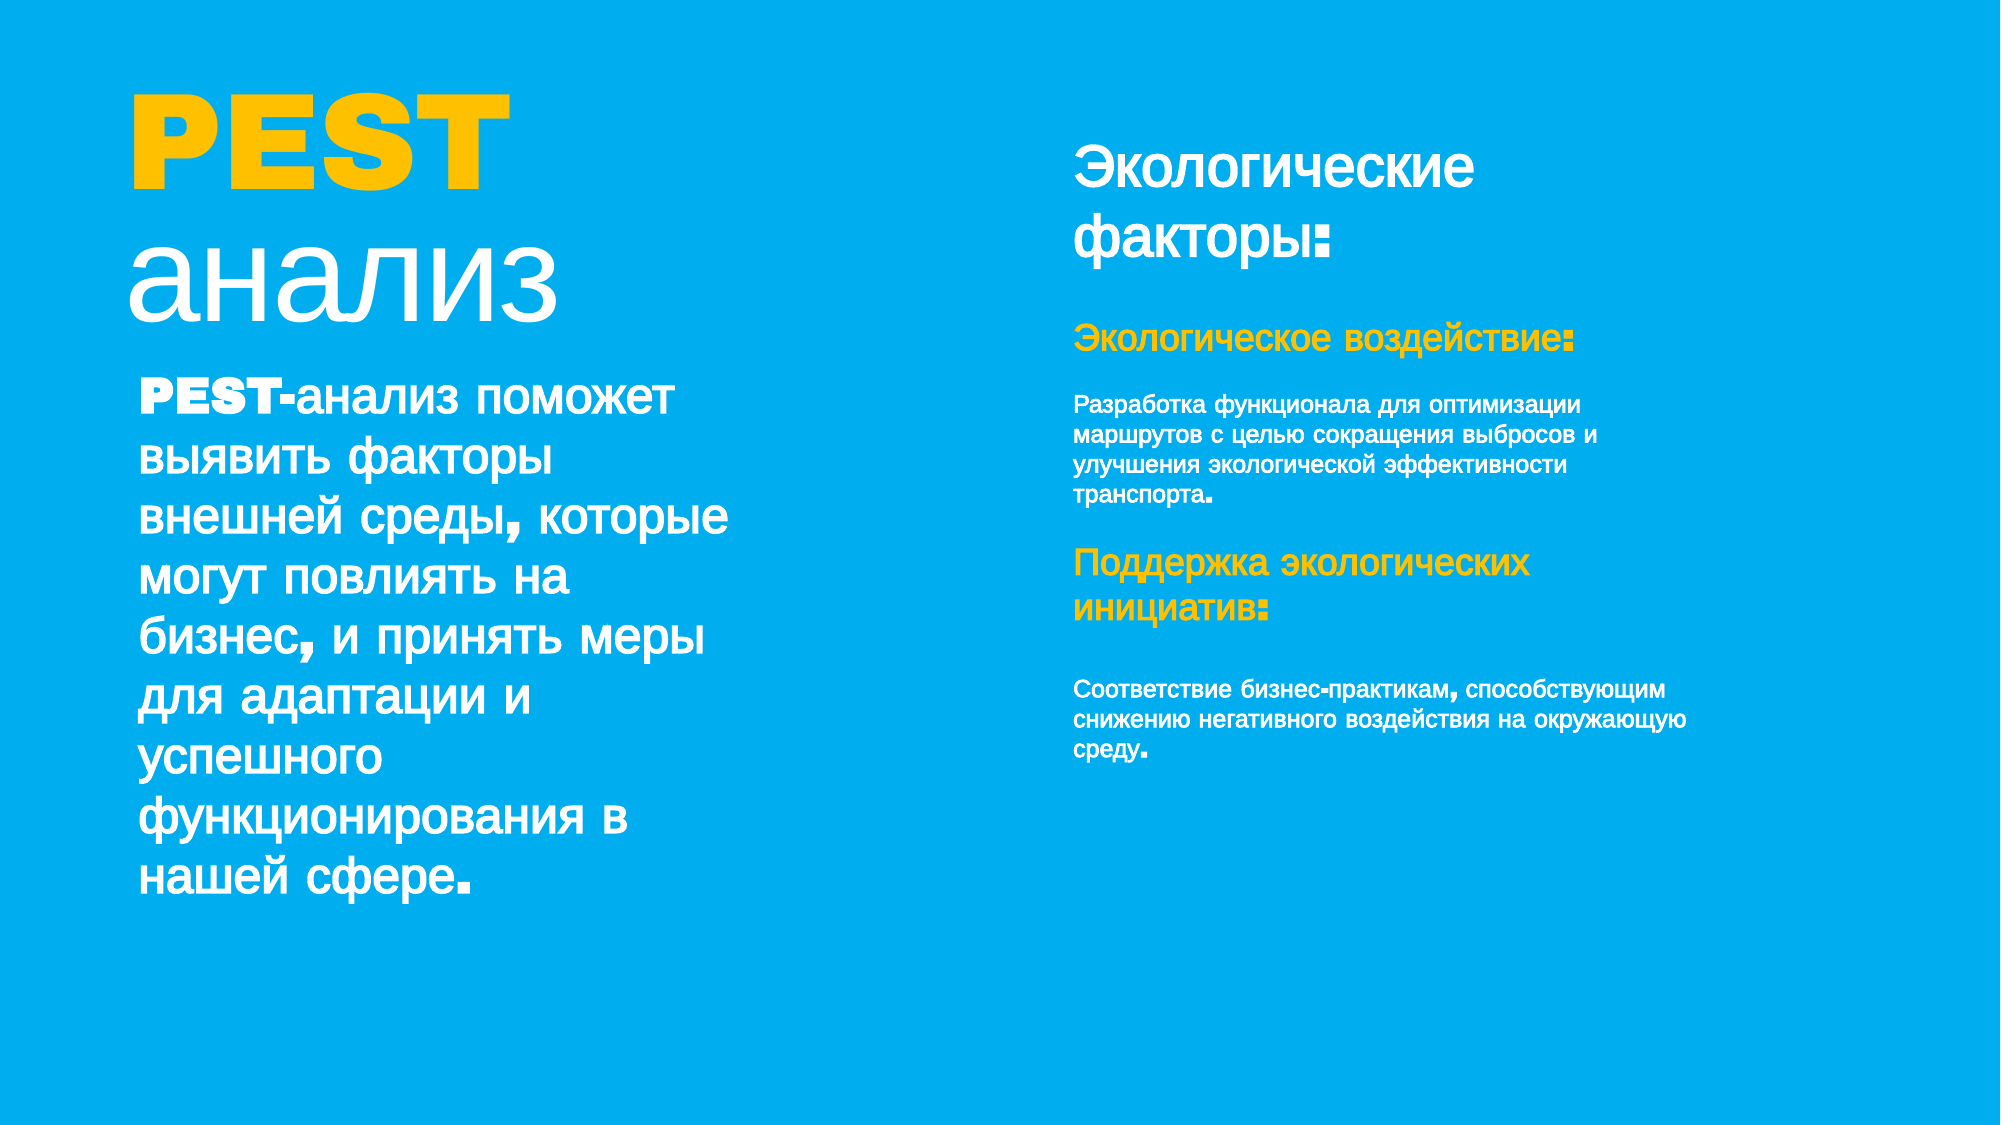

# PEST анализ
Экологические факторы:

Экологическое воздействие:

Разработка функционала для оптимизации маршрутов с целью сокращения выбросов и улучшения экологической эффективности транспорта.

Поддержка экологических инициатив:

Соответствие бизнес-практикам, способствующим снижению негативного воздействия на окружающую среду.

PEST-анализ поможет выявить факторы внешней среды, которые могут повлиять на бизнес, и принять меры для адаптации и успешного функционирования в нашей сфере.